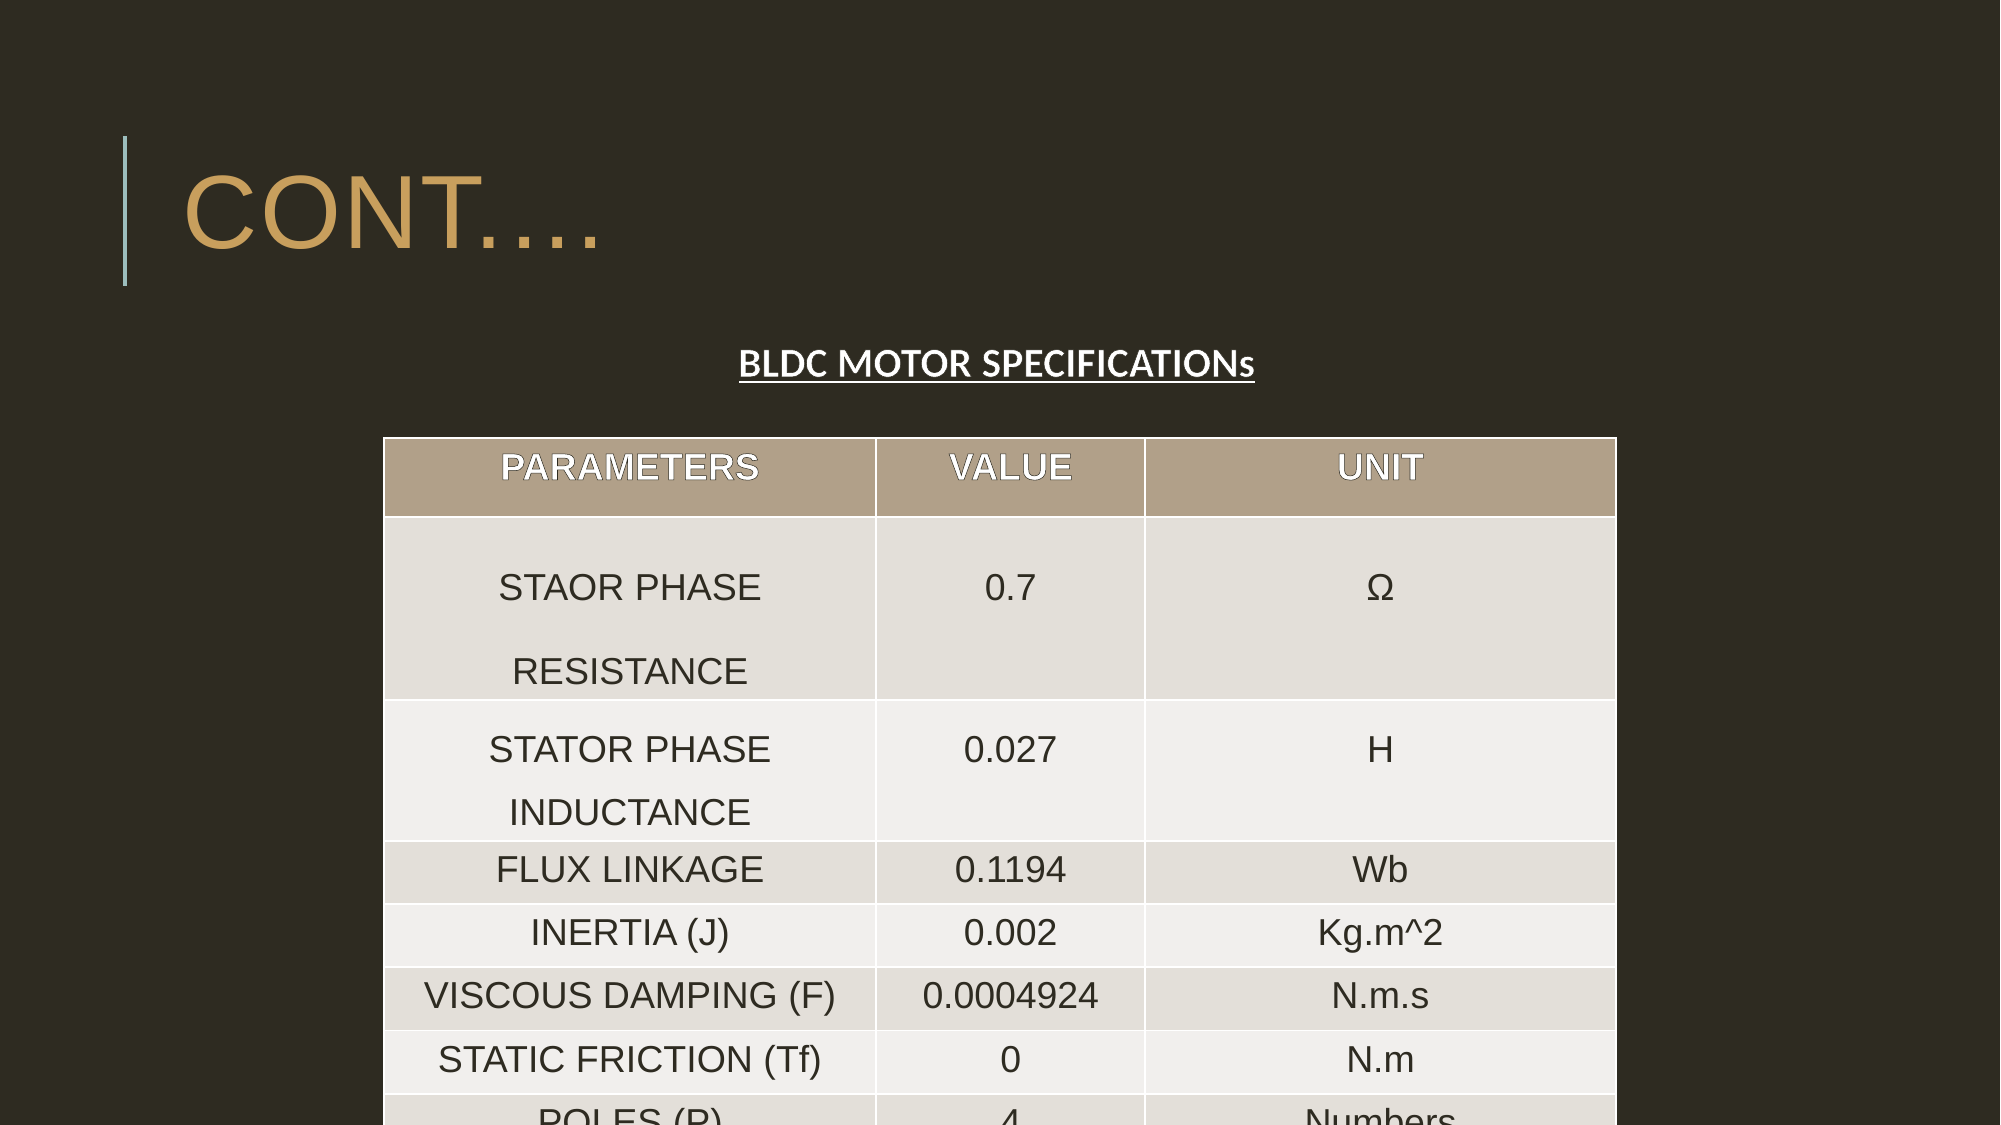

# Cont.…
BLDC MOTOR SPECIFICATIONs

| PARAMETERS | VALUE | UNIT |
| --- | --- | --- |
| STAOR PHASE RESISTANCE | 0.7 | Ω |
| STATOR PHASE INDUCTANCE | 0.027 | H |
| FLUX LINKAGE | 0.1194 | Wb |
| INERTIA (J) | 0.002 | Kg.m^2 |
| VISCOUS DAMPING (F) | 0.0004924 | N.m.s |
| STATIC FRICTION (Tf) | 0 | N.m |
| POLES (P) | 4 | Numbers |